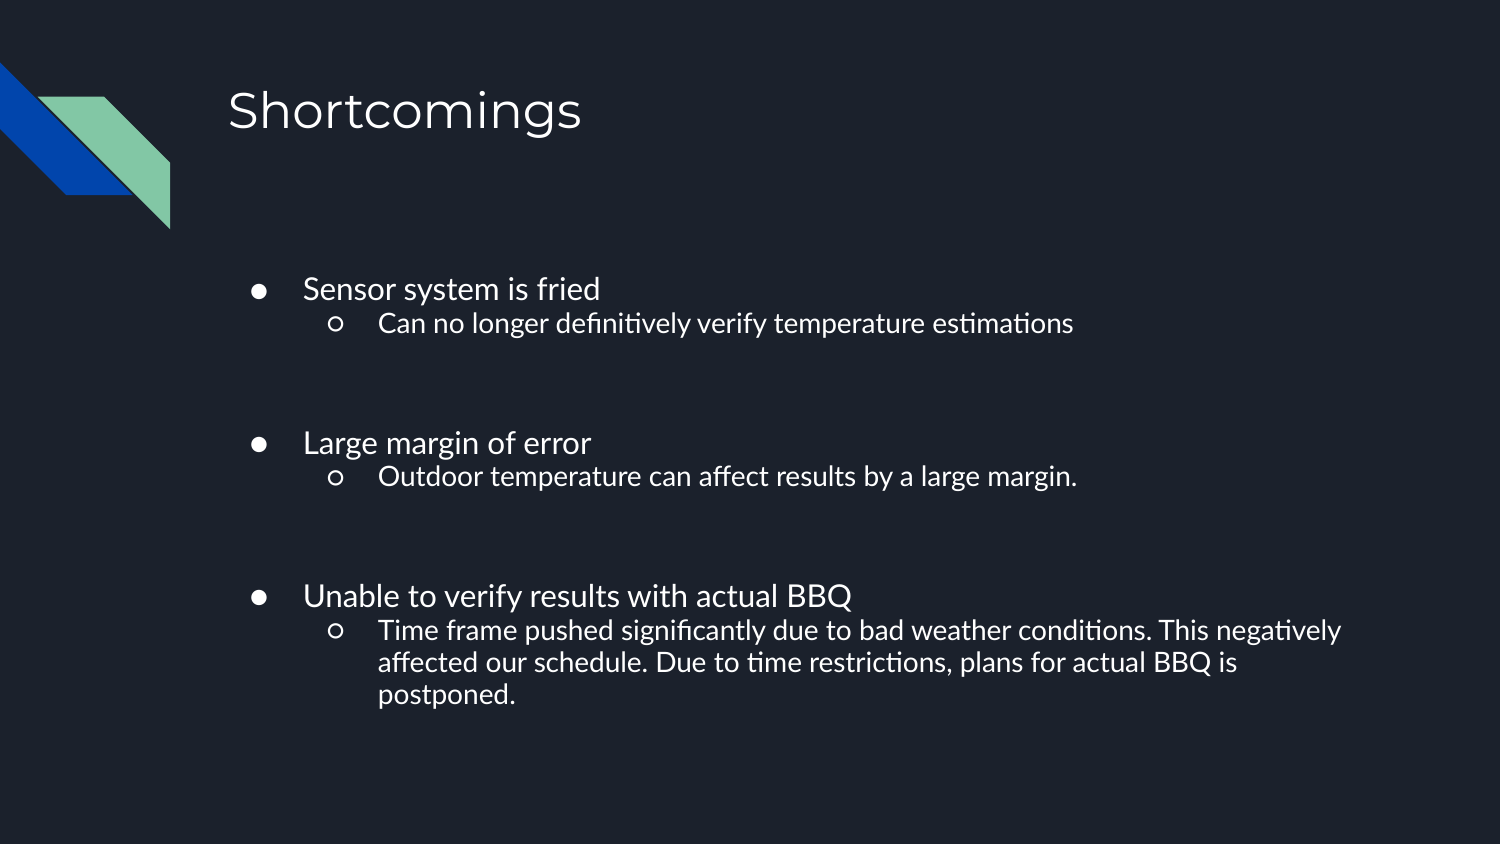

# Shortcomings
Sensor system is fried
Can no longer definitively verify temperature estimations

Large margin of error
Outdoor temperature can affect results by a large margin.

Unable to verify results with actual BBQ
Time frame pushed significantly due to bad weather conditions. This negatively affected our schedule. Due to time restrictions, plans for actual BBQ is postponed.